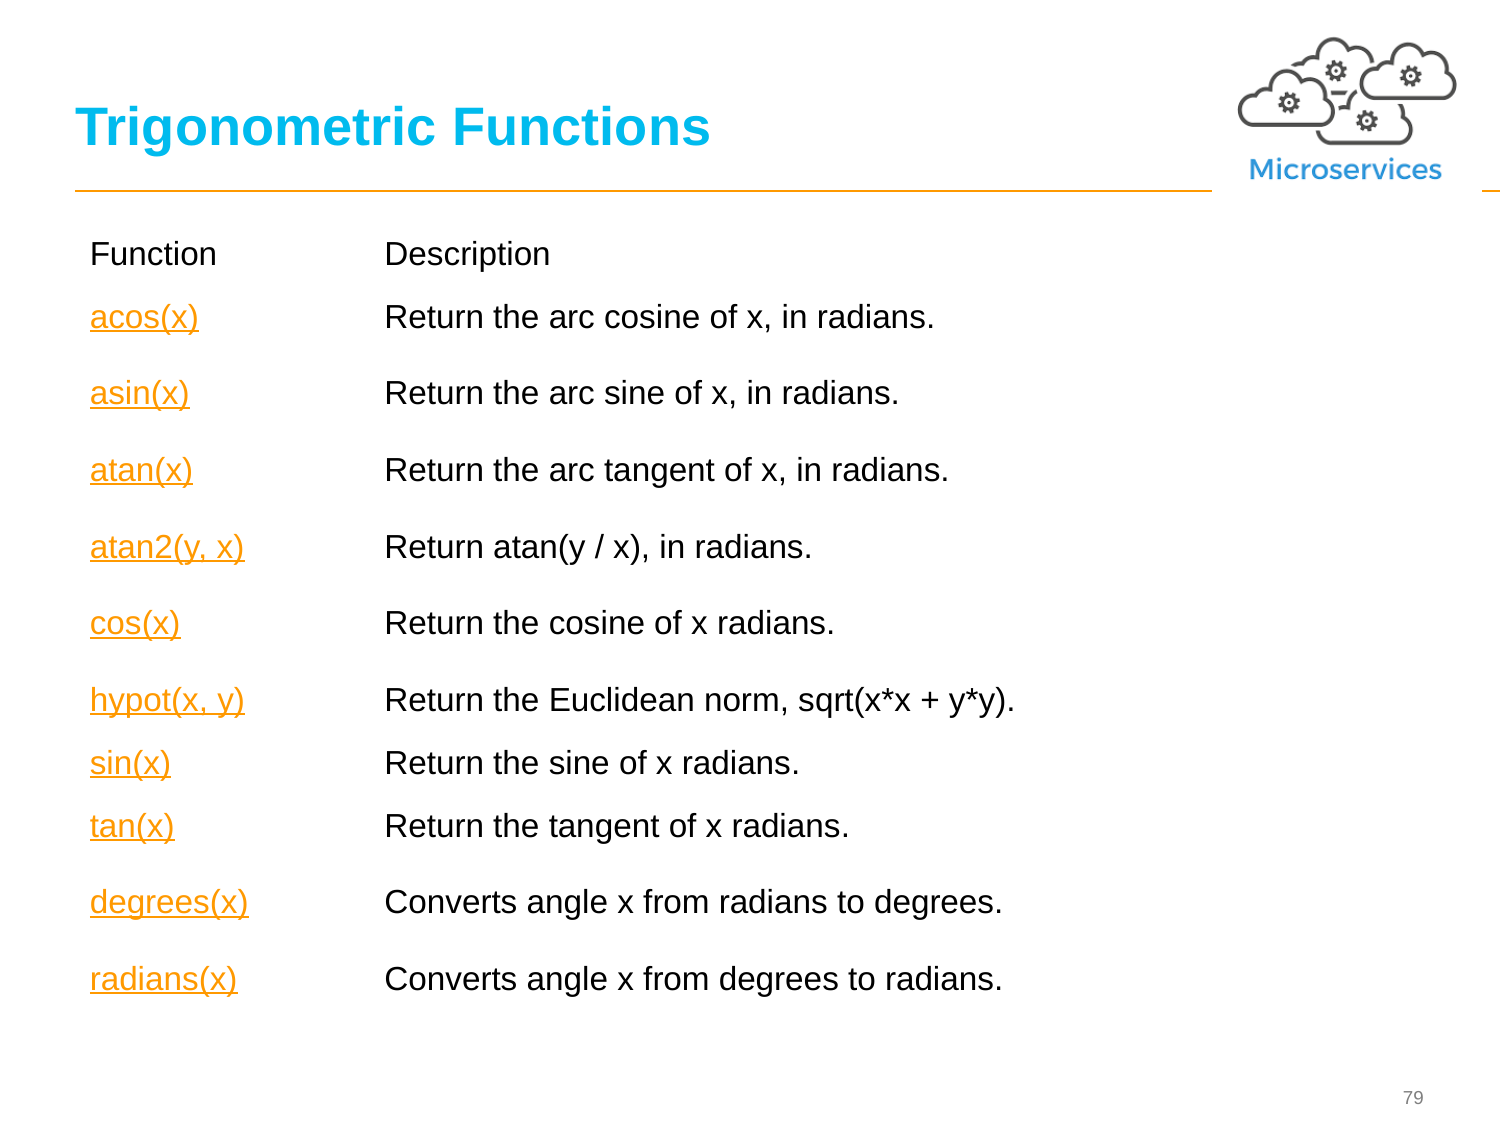

79
# Trigonometric Functions
| Function | Description |
| --- | --- |
| acos(x) | Return the arc cosine of x, in radians. |
| asin(x) | Return the arc sine of x, in radians. |
| atan(x) | Return the arc tangent of x, in radians. |
| atan2(y, x) | Return atan(y / x), in radians. |
| cos(x) | Return the cosine of x radians. |
| hypot(x, y) | Return the Euclidean norm, sqrt(x\*x + y\*y). |
| sin(x) | Return the sine of x radians. |
| tan(x) | Return the tangent of x radians. |
| degrees(x) | Converts angle x from radians to degrees. |
| radians(x) | Converts angle x from degrees to radians. |